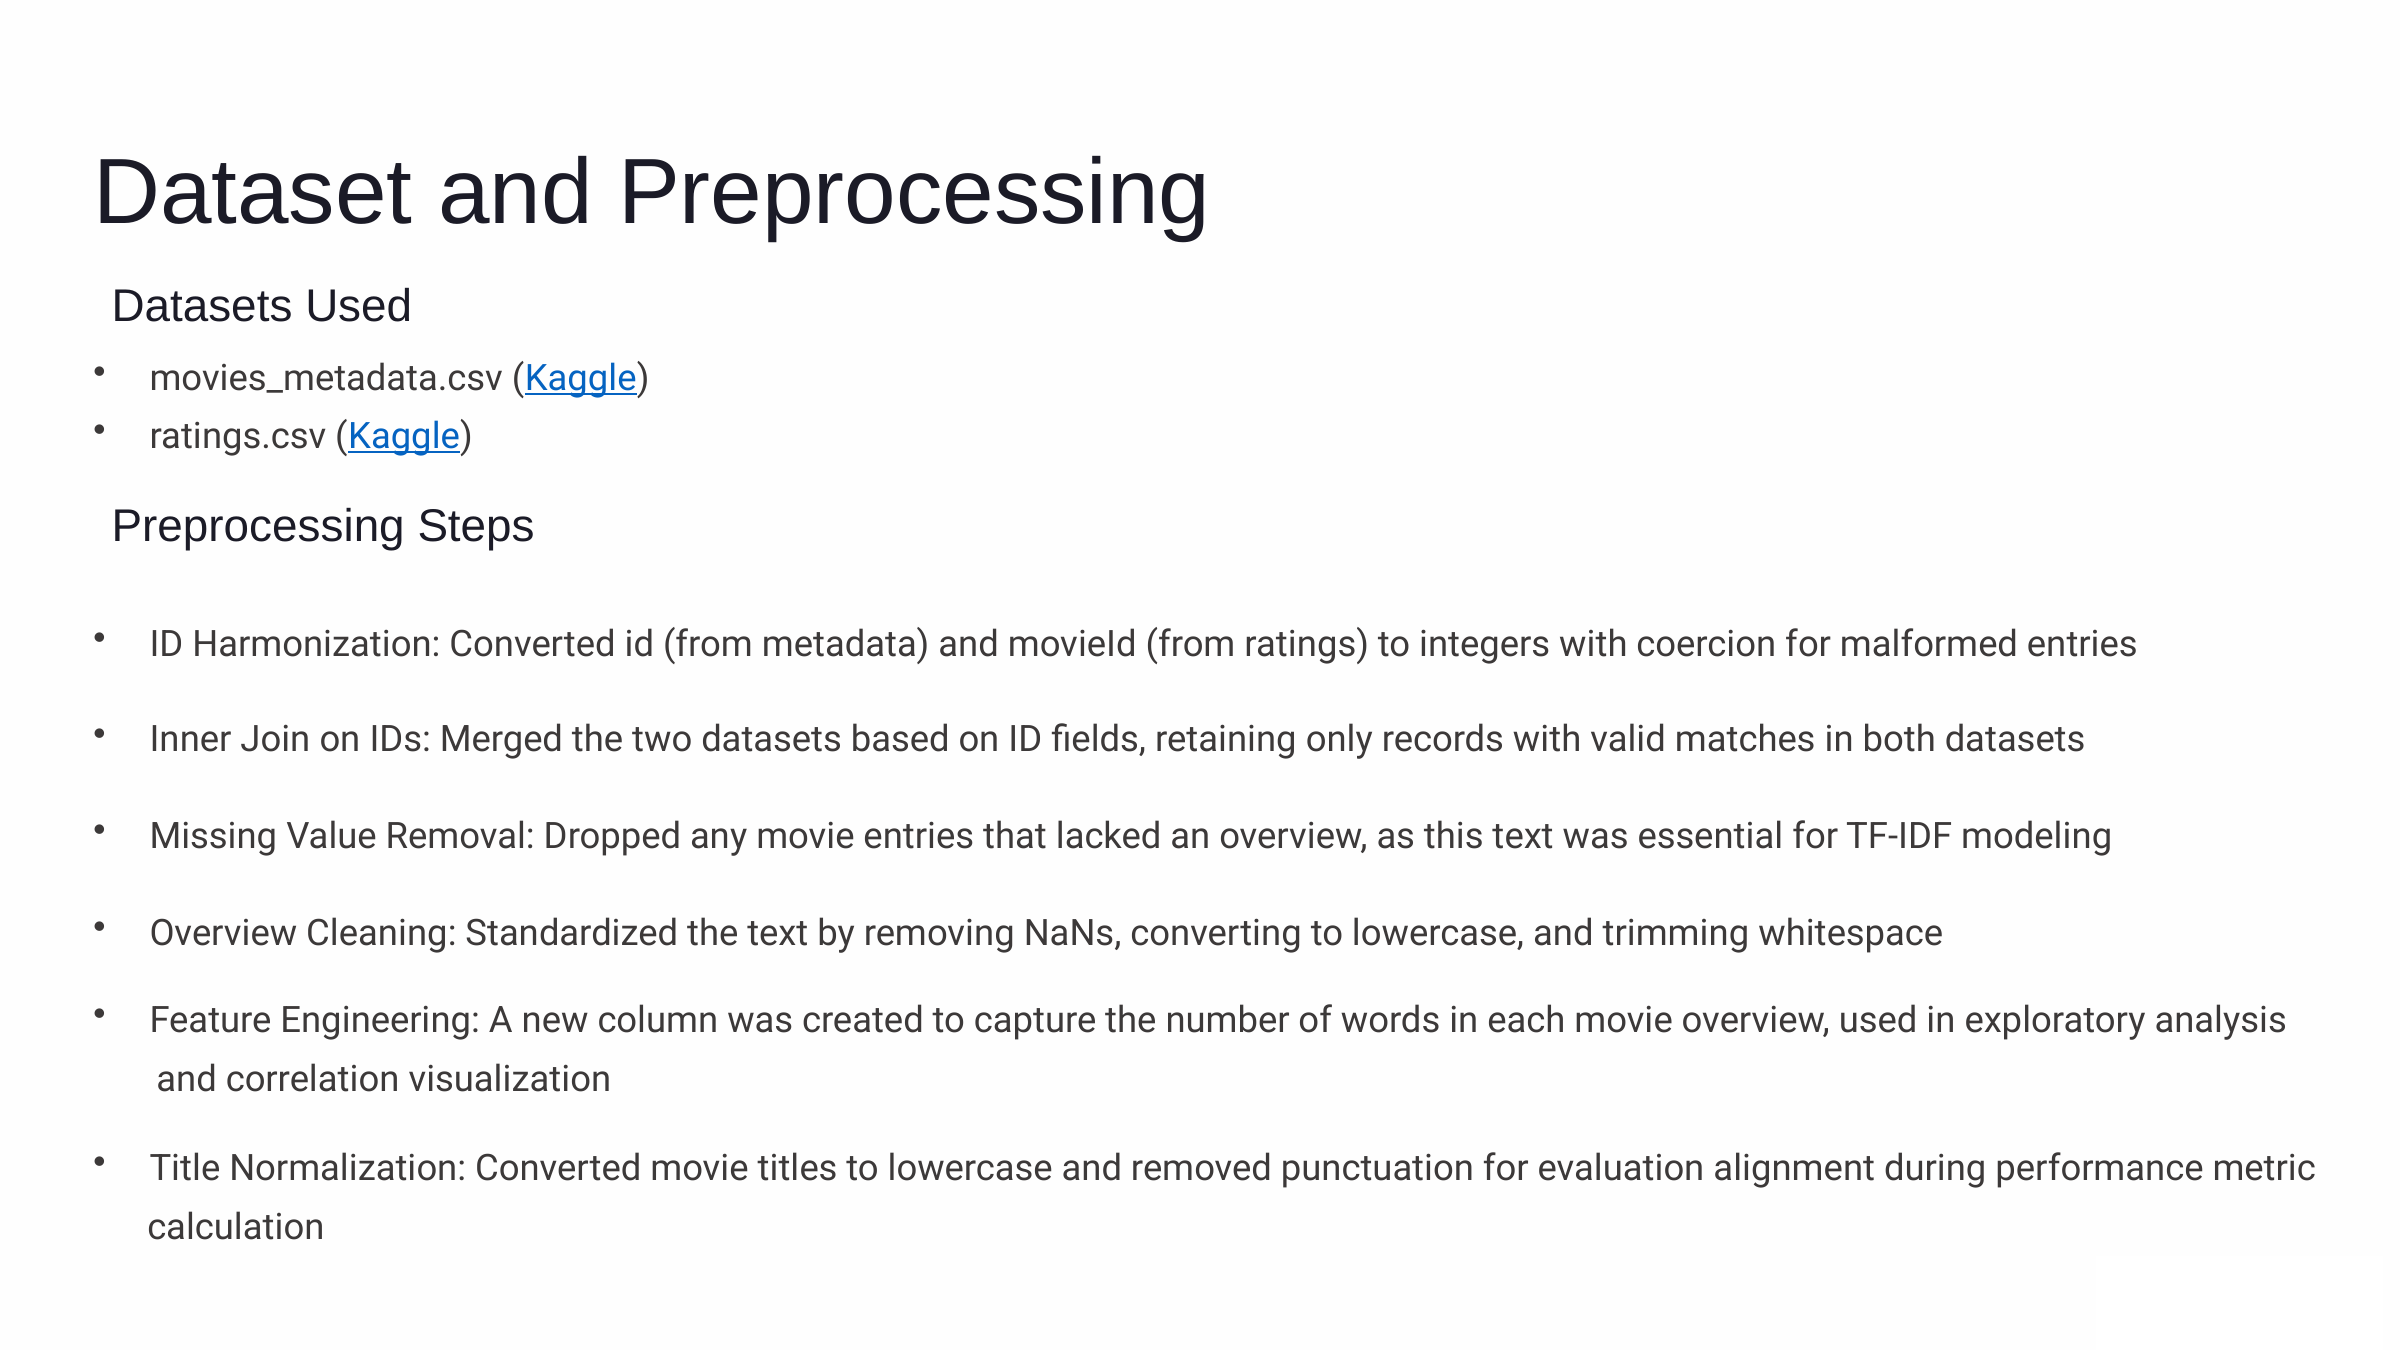

Dataset and Preprocessing
Datasets Used
movies_metadata.csv (Kaggle)
ratings.csv (Kaggle)
Preprocessing Steps
ID Harmonization: Converted id (from metadata) and movieId (from ratings) to integers with coercion for malformed entries
Inner Join on IDs: Merged the two datasets based on ID fields, retaining only records with valid matches in both datasets
Missing Value Removal: Dropped any movie entries that lacked an overview, as this text was essential for TF-IDF modeling
Overview Cleaning: Standardized the text by removing NaNs, converting to lowercase, and trimming whitespace
Feature Engineering: A new column was created to capture the number of words in each movie overview, used in exploratory analysis
       and correlation visualization
Title Normalization: Converted movie titles to lowercase and removed punctuation for evaluation alignment during performance metric
      calculation